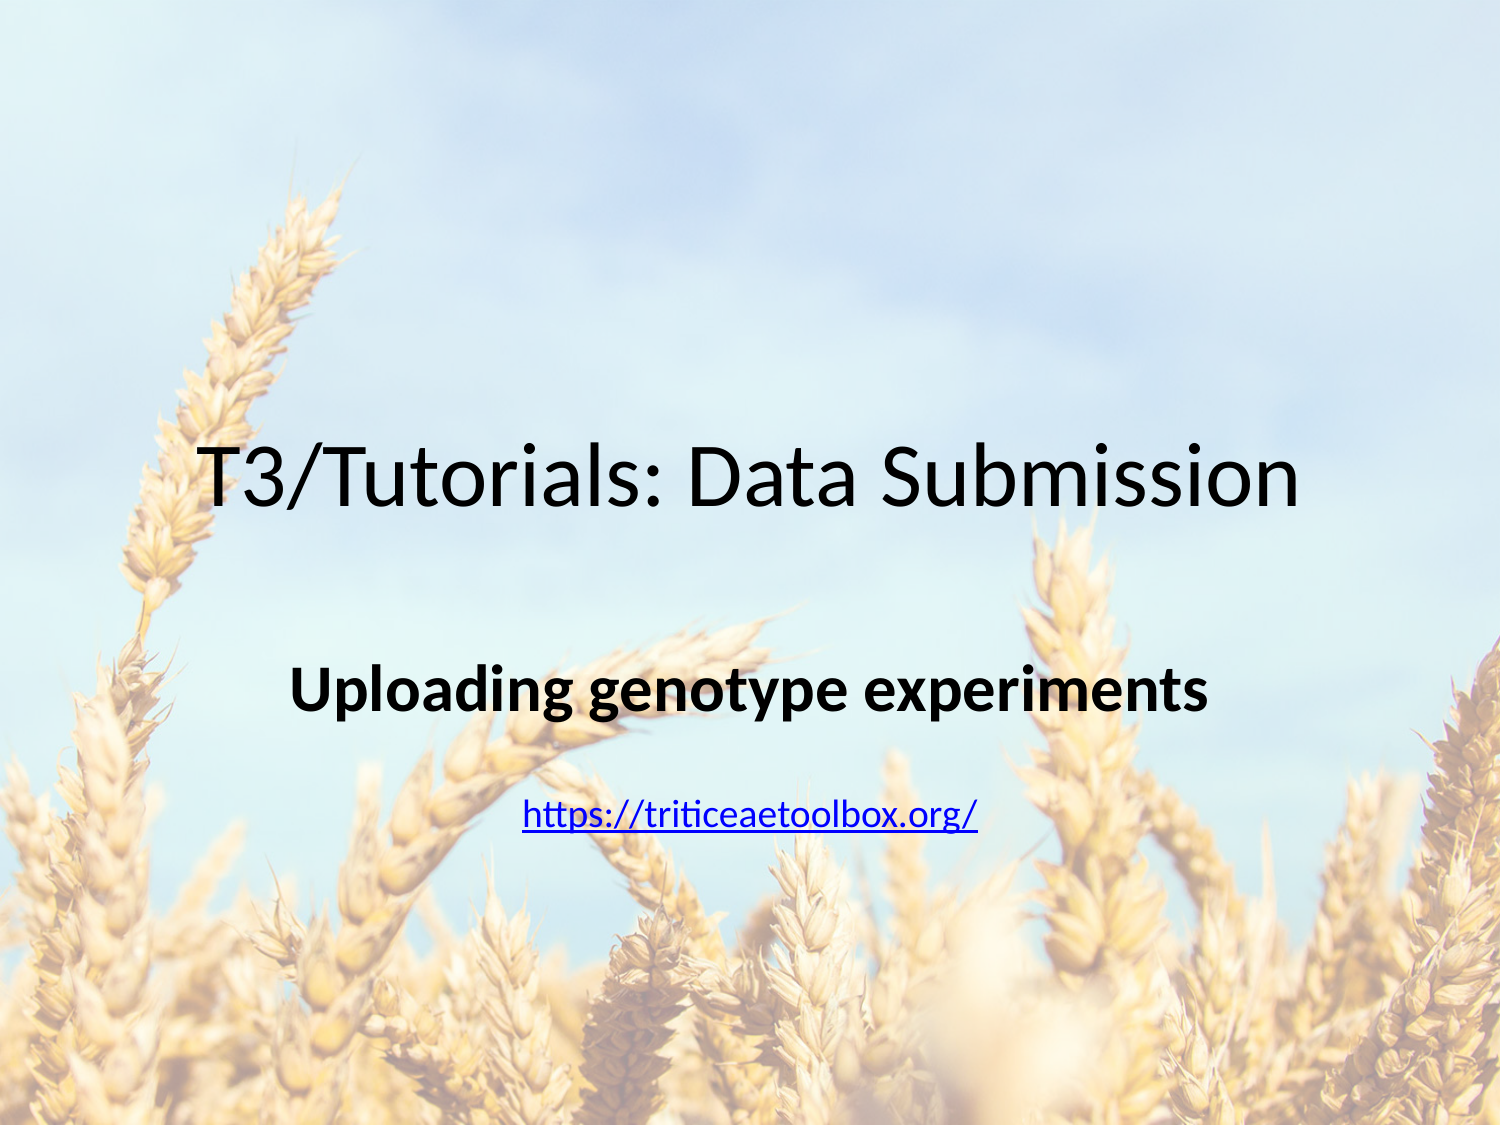

# T3/Tutorials: Data Submission
Uploading genotype experiments

https://triticeaetoolbox.org/